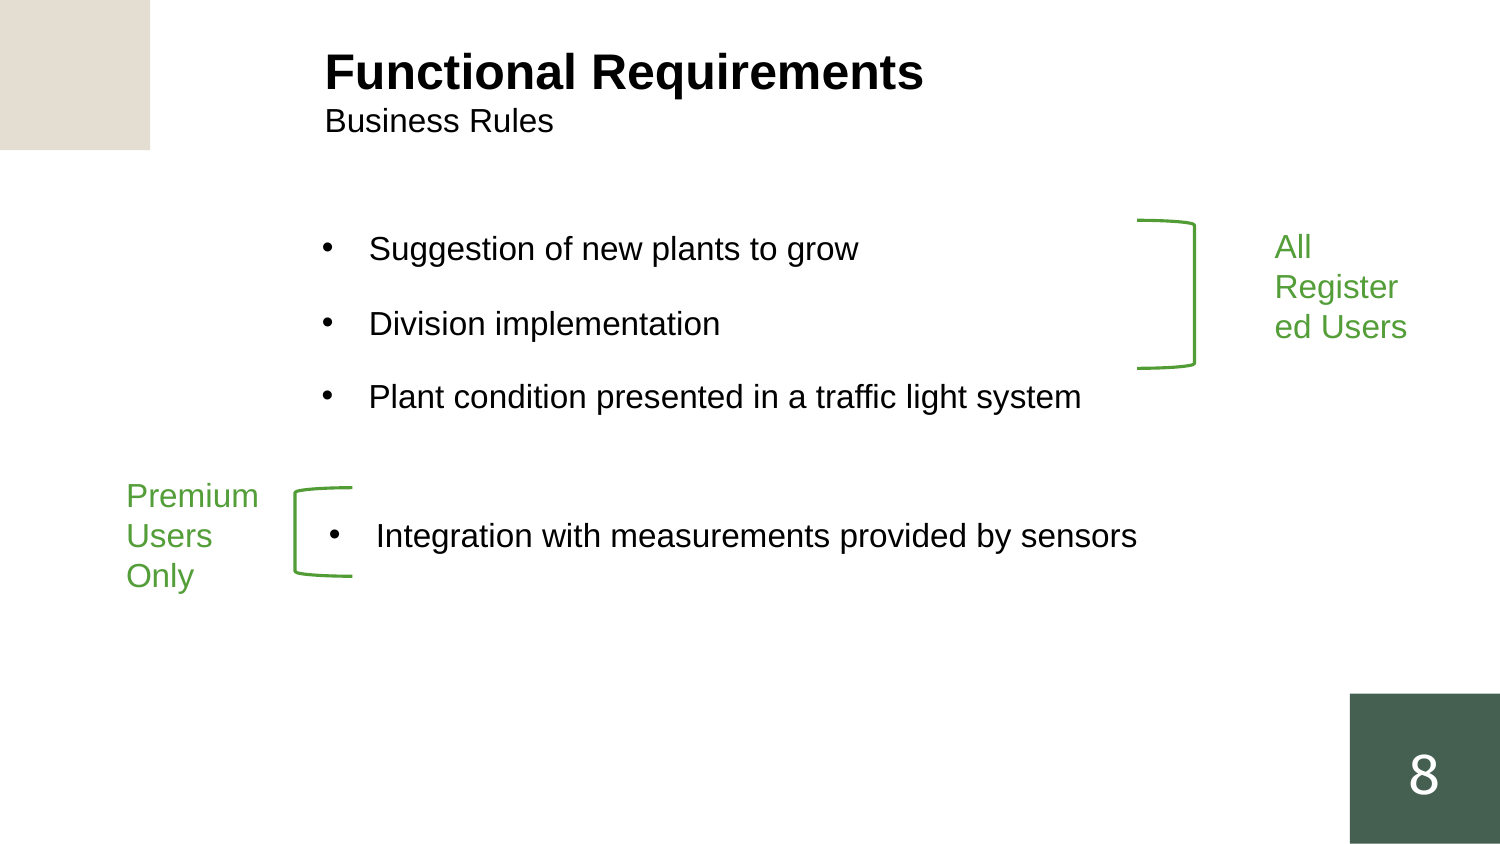

Functional Requirements
Business Rules
All
Registered Users
Suggestion of new plants to grow

Division implementation
Plant condition presented in a traffic light system
Premium Users
Only

Integration with measurements provided by sensors
8